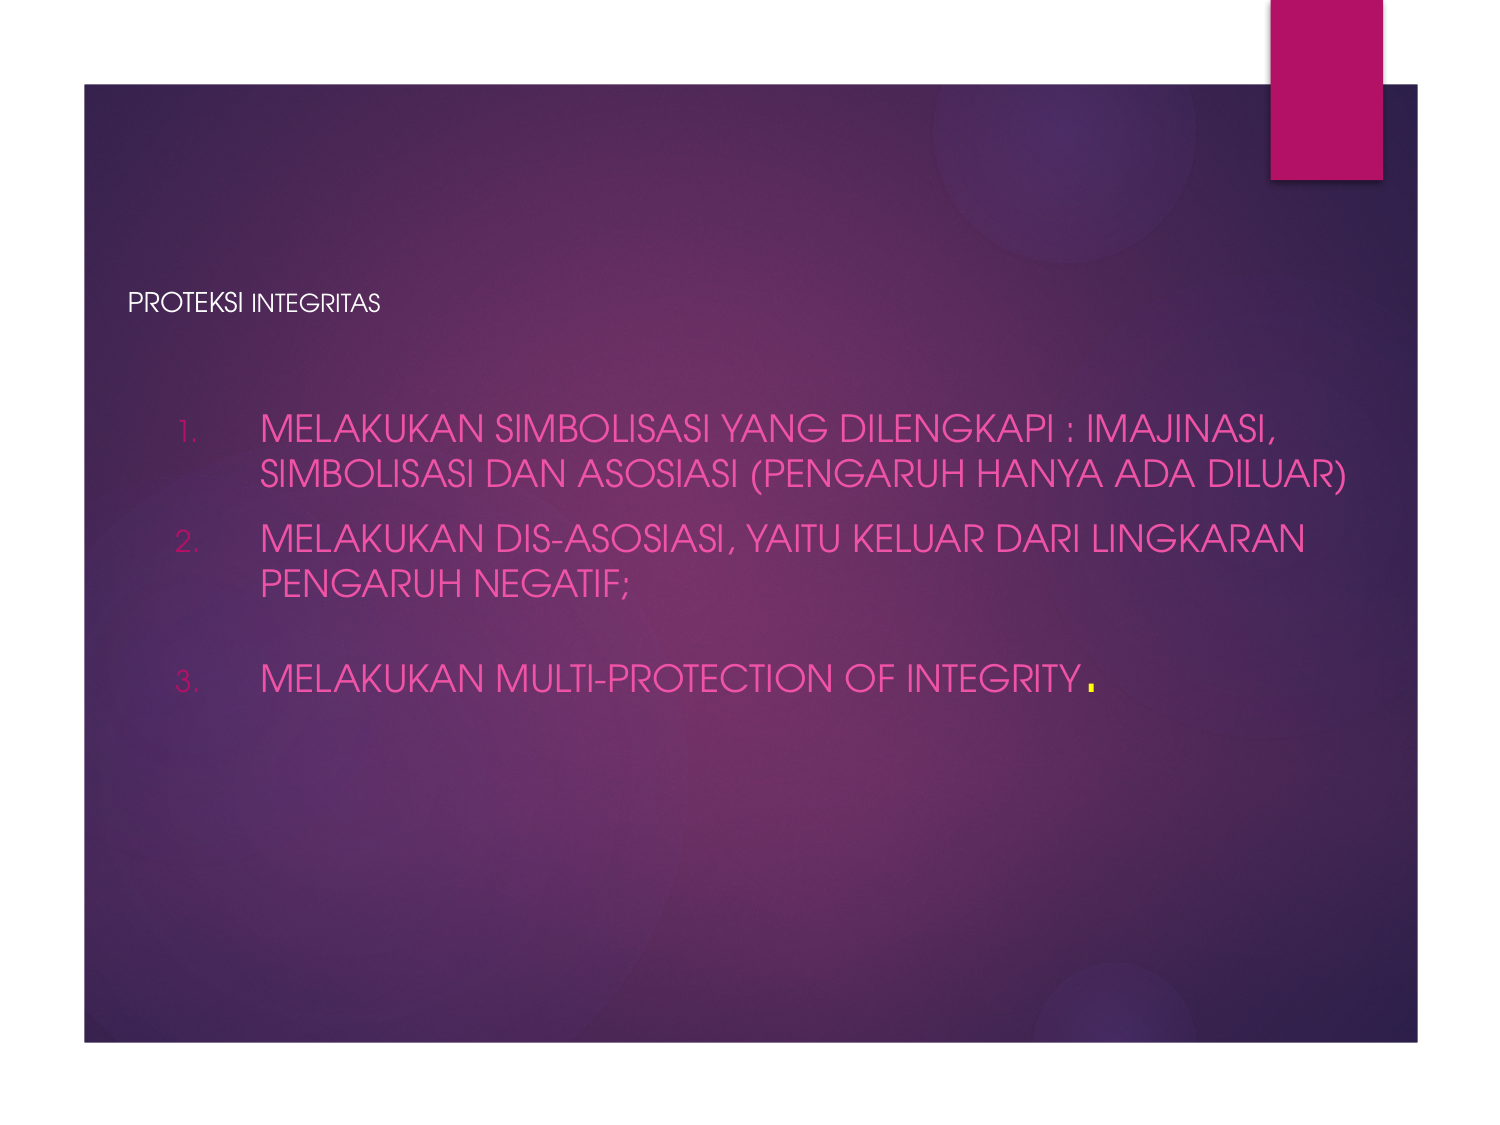

# PROTEKSI INTEGRITAS
melakukan simbolisasi yang dilengkapi : imajinasi, simbolisasi dan asosiasi (pengaruh hanya ada diluar)
Melakukan dis-asosiasi, yaitu keluar dari lingkaran pengaruh negatif;
Melakukan multi-protection of integrity.